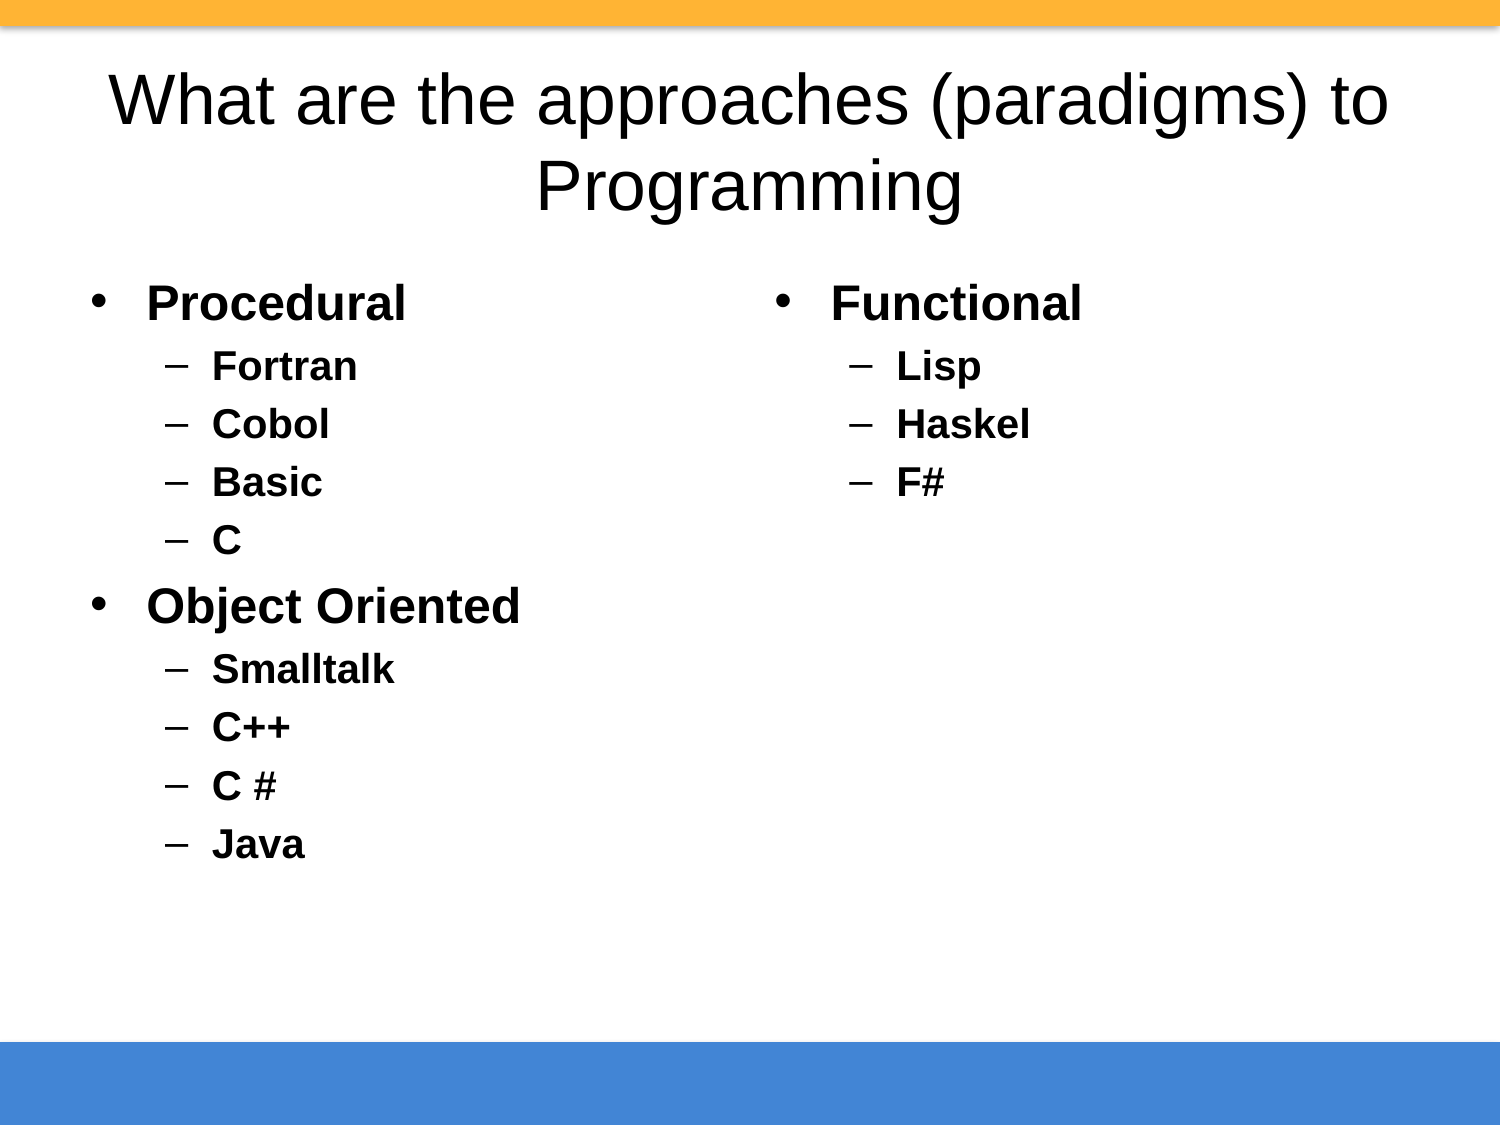

# What are the approaches (paradigms) to Programming
Procedural
Fortran
Cobol
Basic
C
Object Oriented
Smalltalk
C++
C #
Java
Functional
Lisp
Haskel
F#